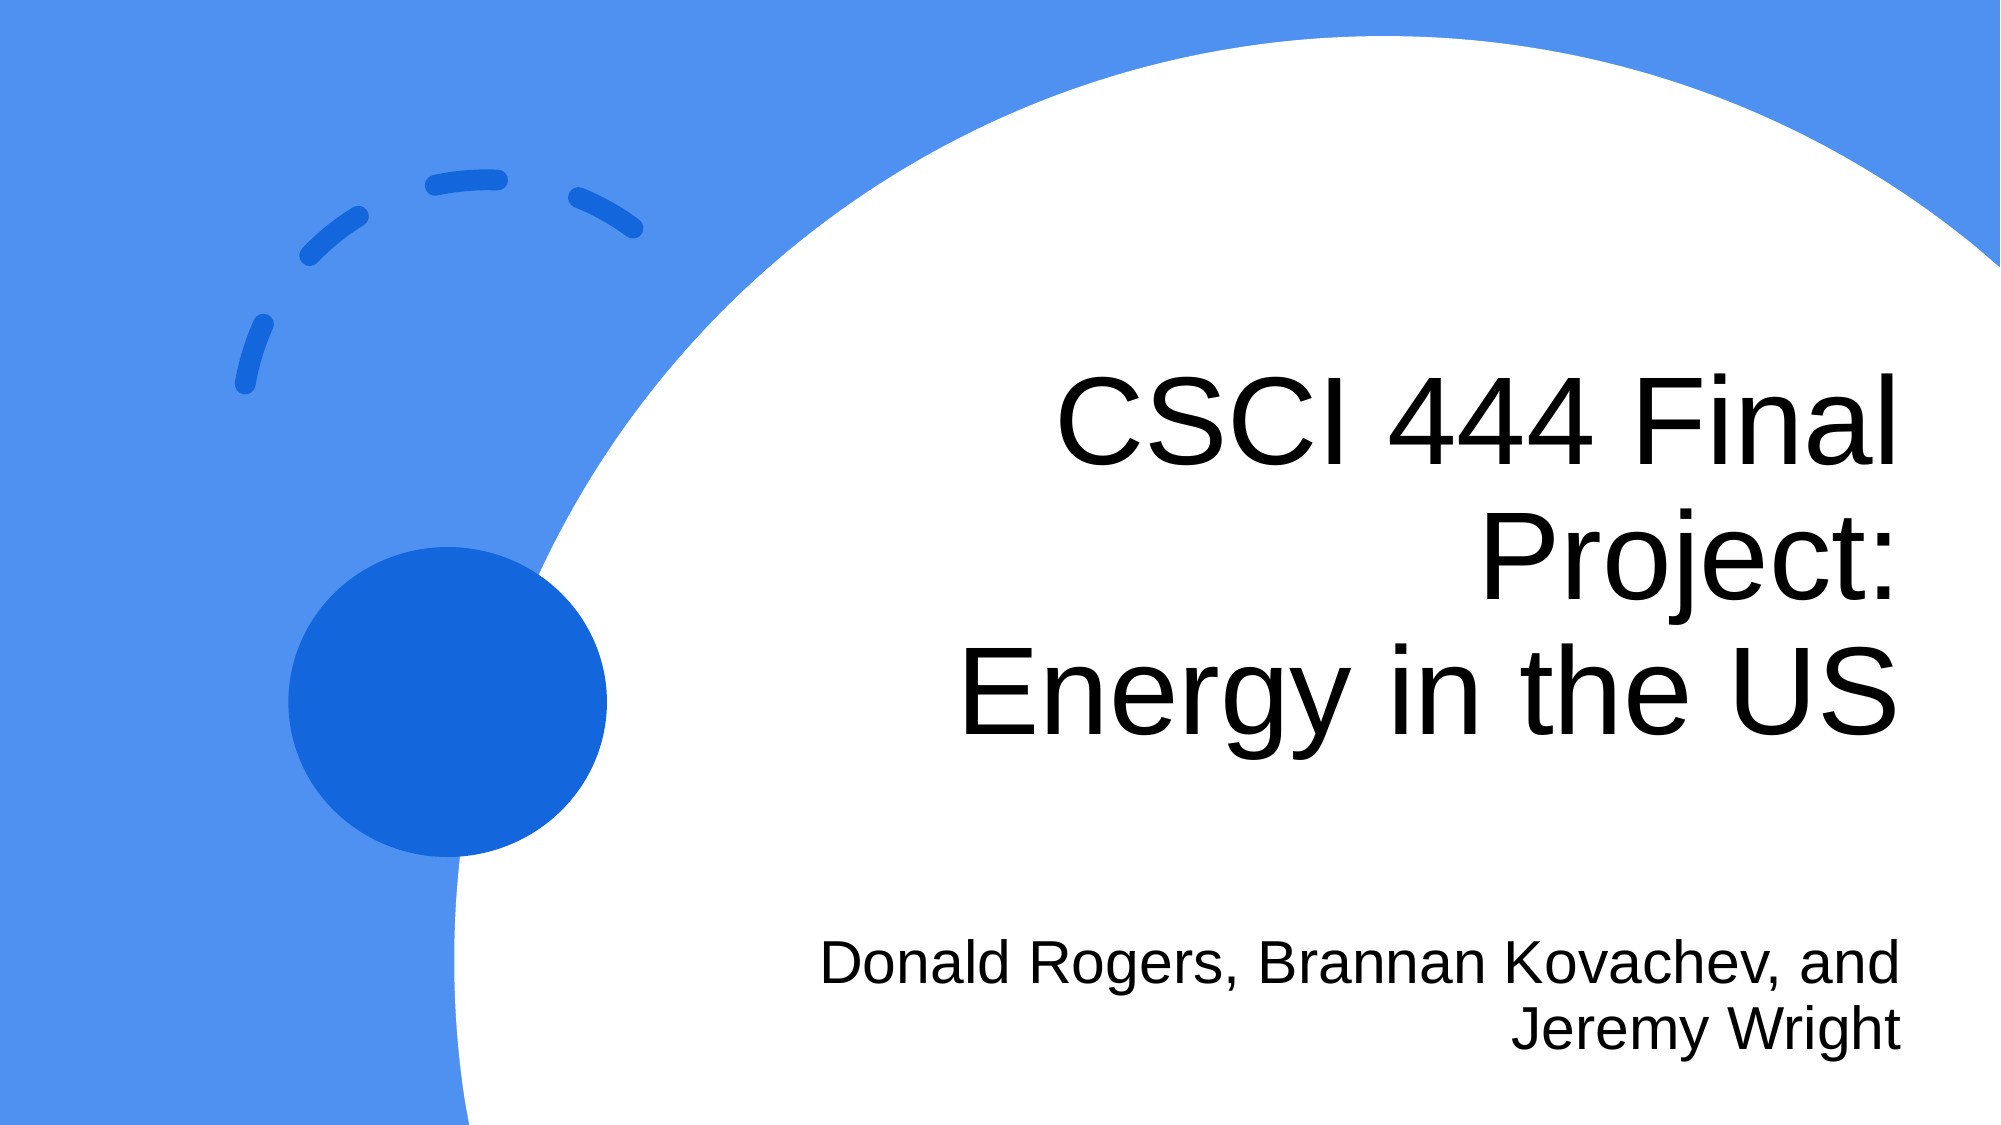

# CSCI 444 Final Project: Energy in the US

Donald Rogers, Brannan Kovachev, and Jeremy Wright